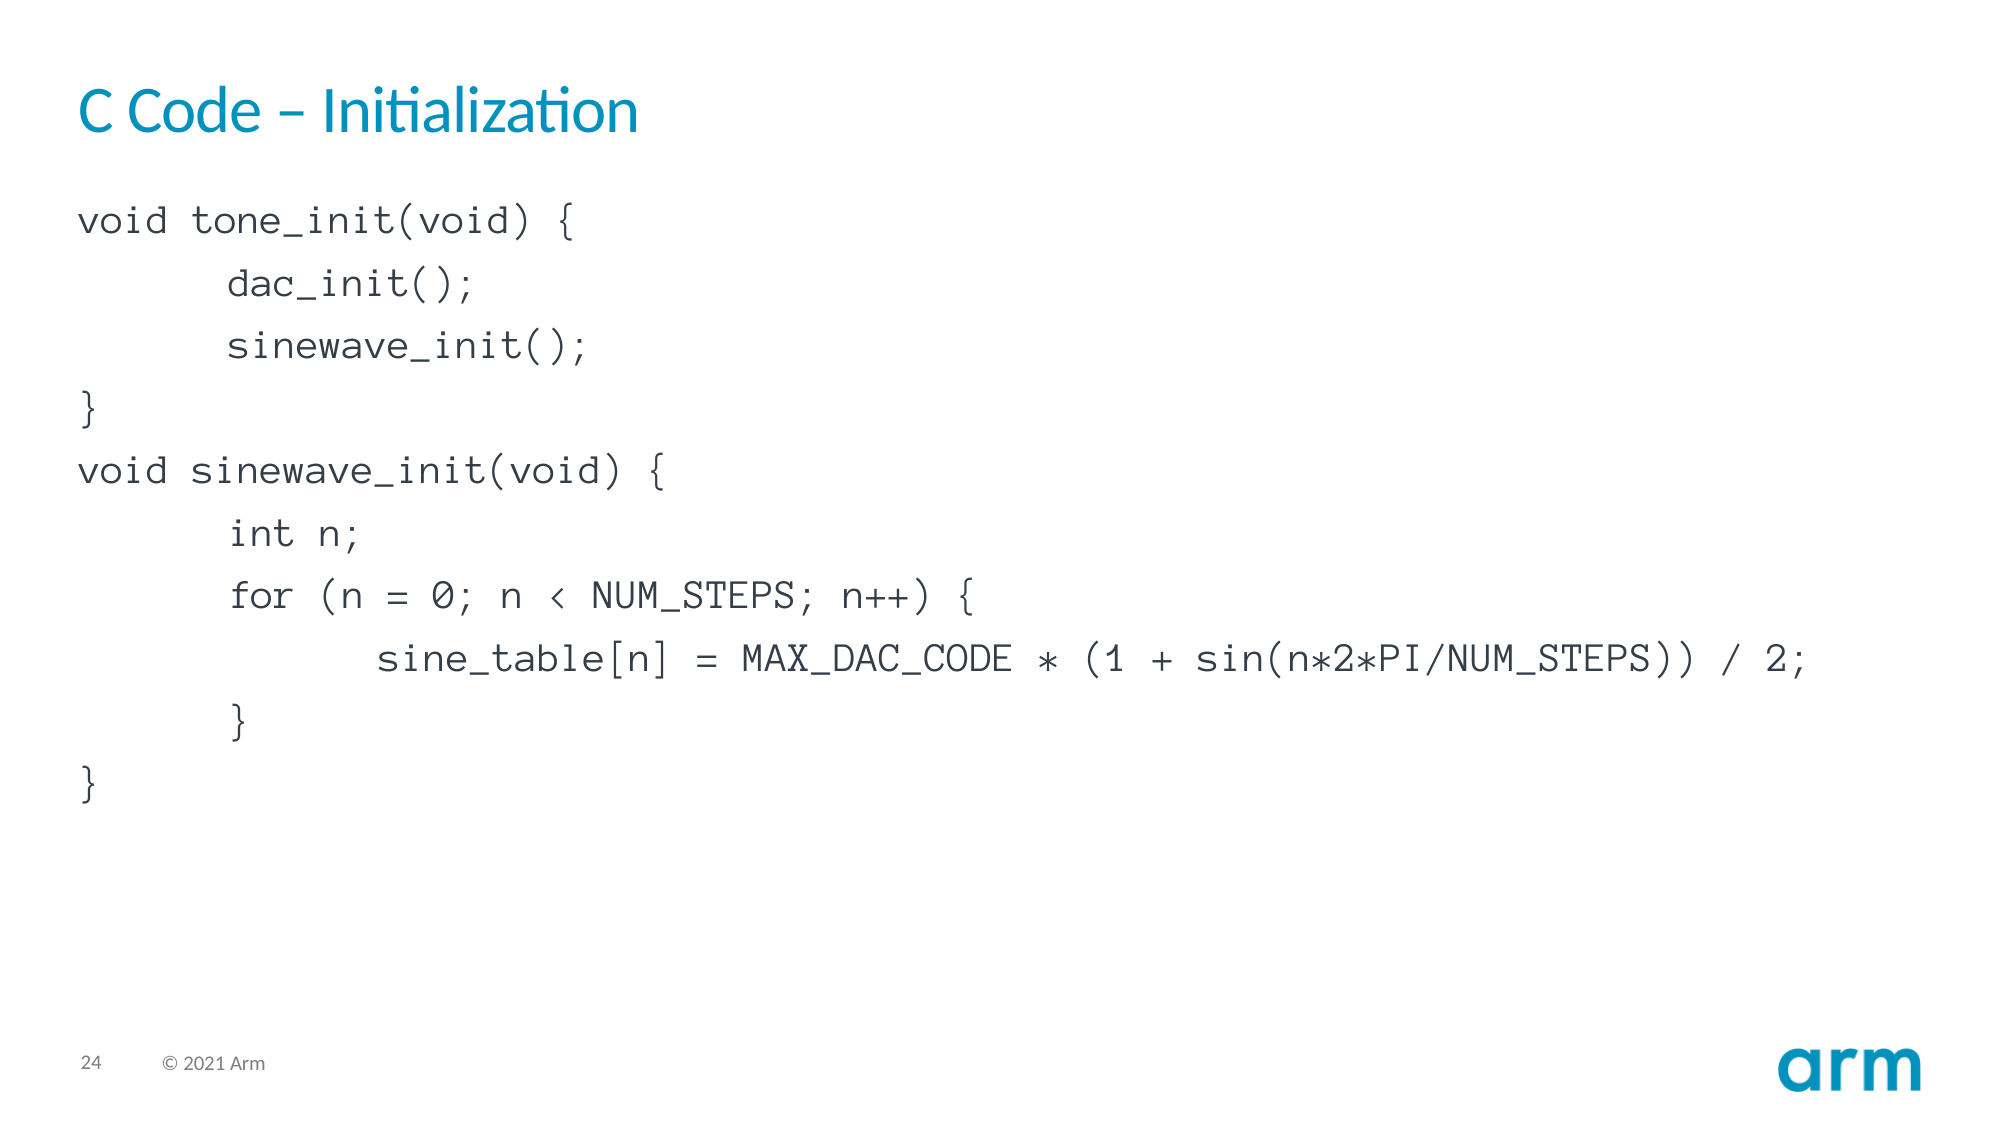

# C Code – Initialization
void tone_init(void) {
	dac_init();
	sinewave_init();
}
void sinewave_init(void) {
	int n;
	for (n = 0; n < NUM_STEPS; n++) {
		sine_table[n] = MAX_DAC_CODE * (1 + sin(n*2*PI/NUM_STEPS)) / 2;
	}
}